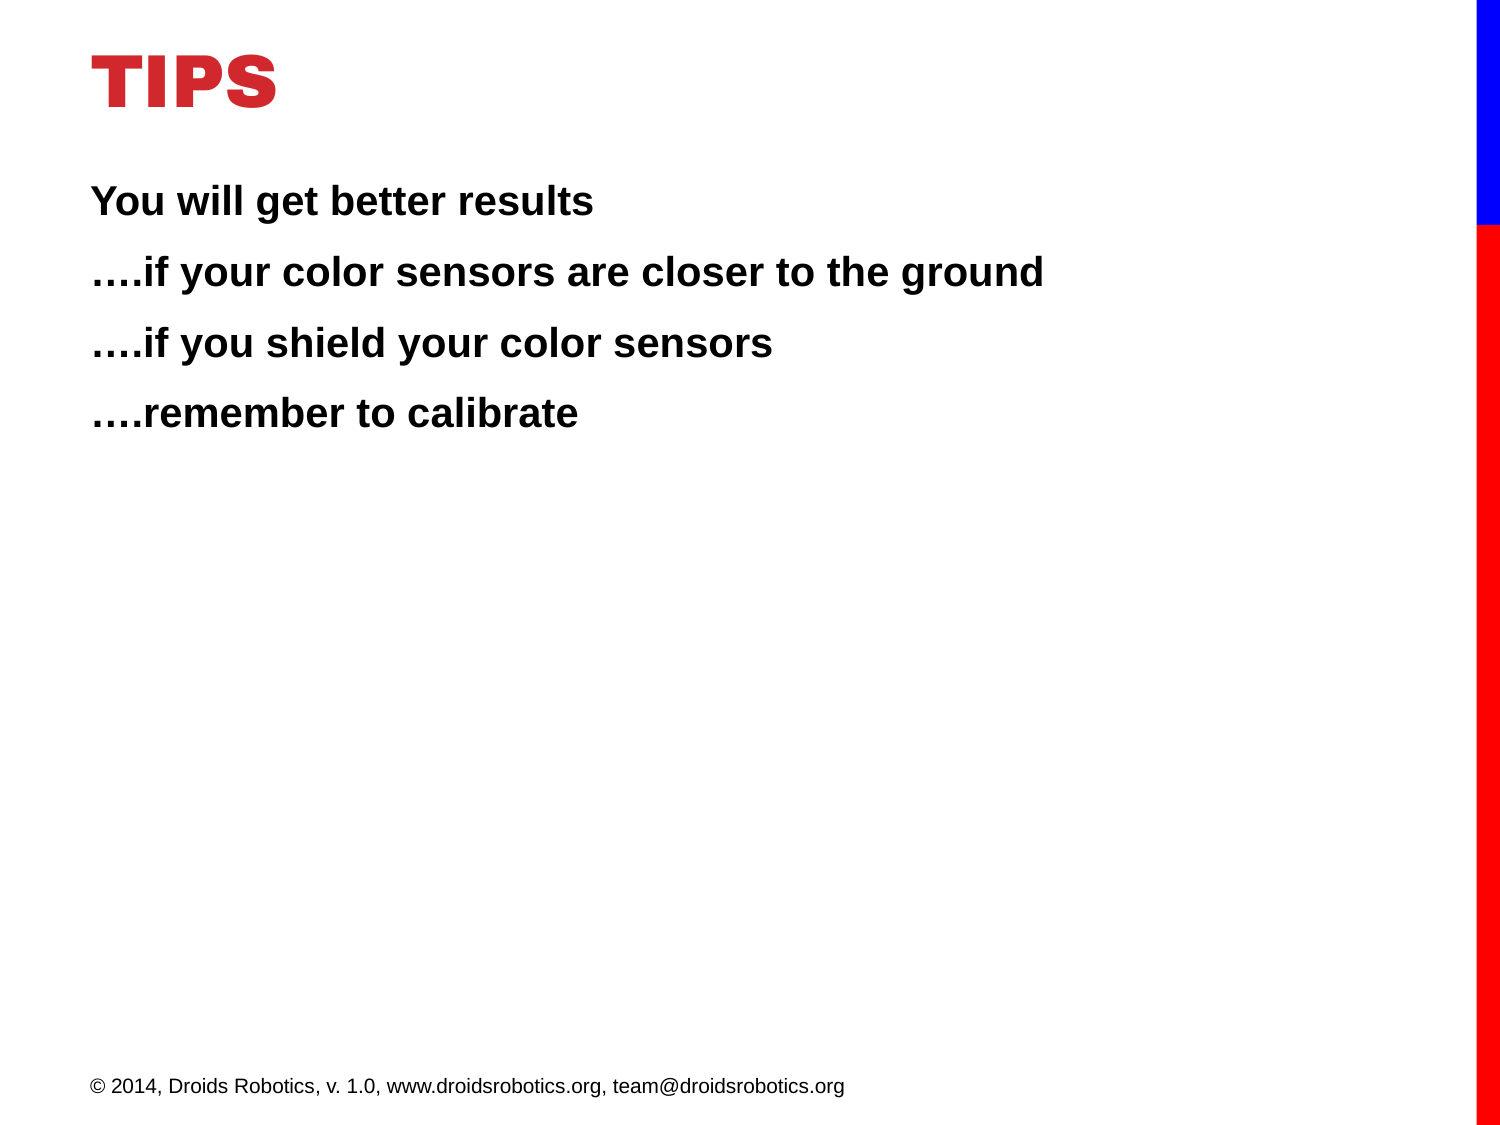

# TIPS
You will get better results
….if your color sensors are closer to the ground
….if you shield your color sensors
….remember to calibrate
© 2014, Droids Robotics, v. 1.0, www.droidsrobotics.org, team@droidsrobotics.org